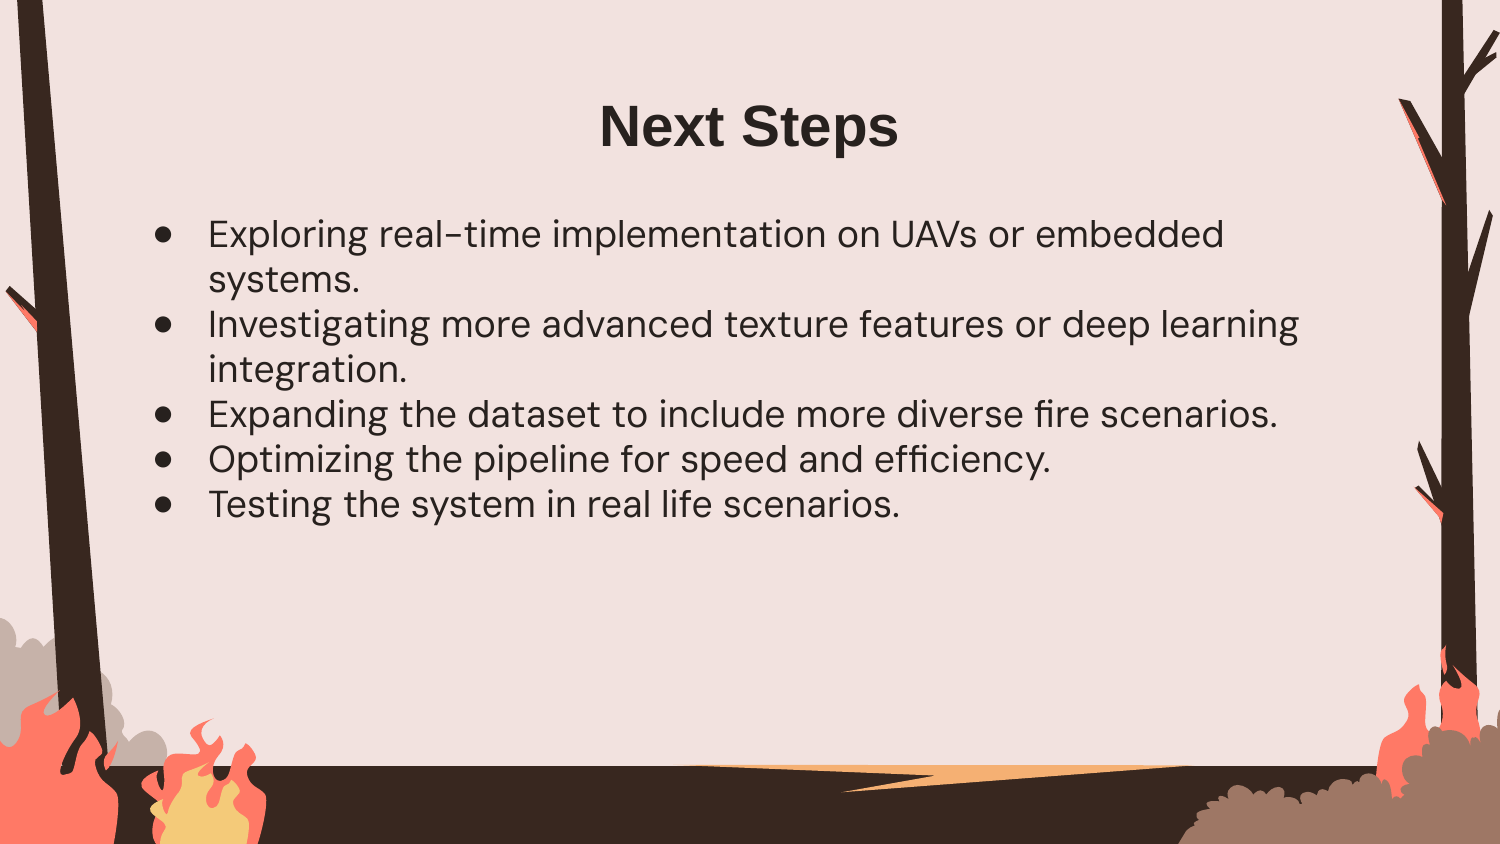

# Next Steps

Exploring real-time implementation on UAVs or embedded systems.
Investigating more advanced texture features or deep learning integration.
Expanding the dataset to include more diverse fire scenarios.
Optimizing the pipeline for speed and efficiency.
Testing the system in real life scenarios.